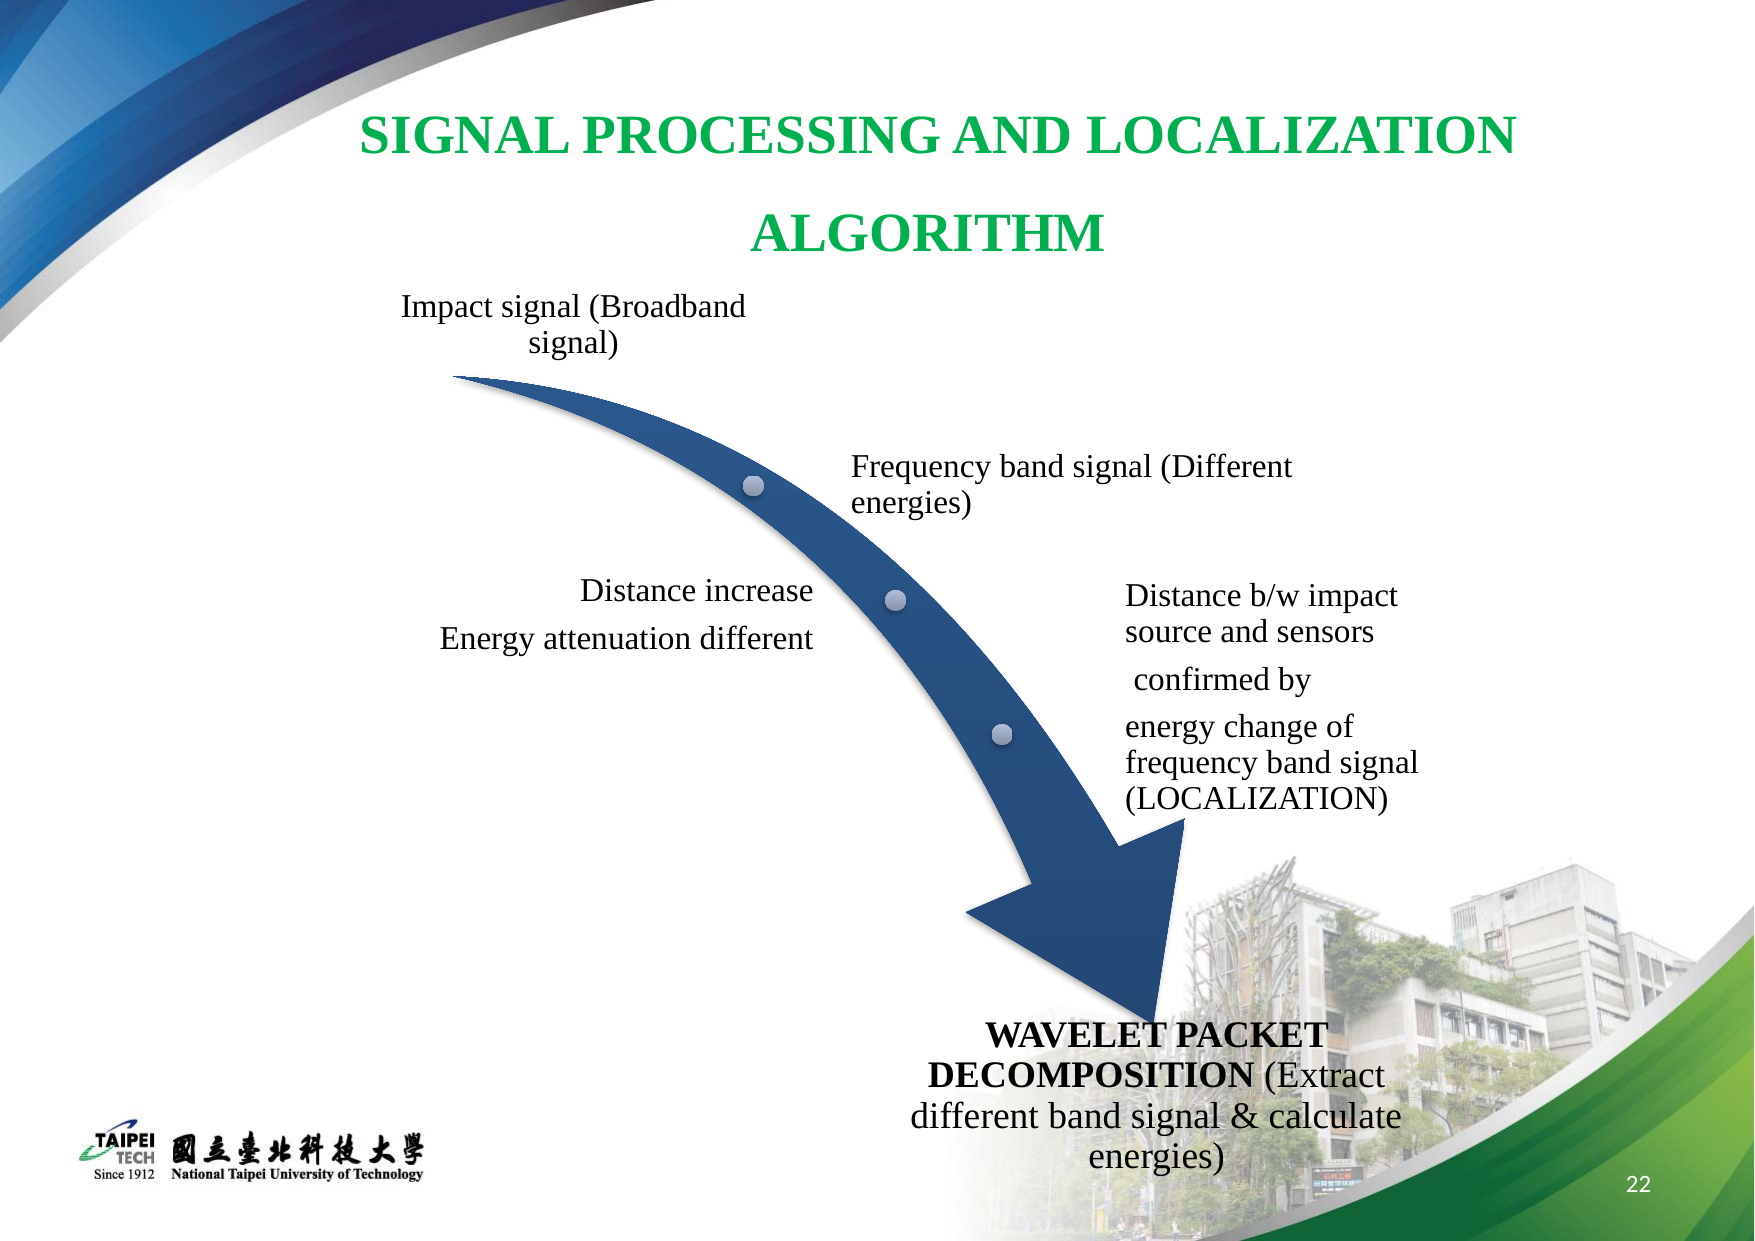

SIGNAL PROCESSING AND LOCALIZATION ALGORITHM
Impact signal (Broadband signal)
Frequency band signal (Different energies)
Distance increase
Energy attenuation different
Distance b/w impact source and sensors
 confirmed by
energy change of frequency band signal (LOCALIZATION)
WAVELET PACKET DECOMPOSITION (Extract different band signal & calculate energies)
22